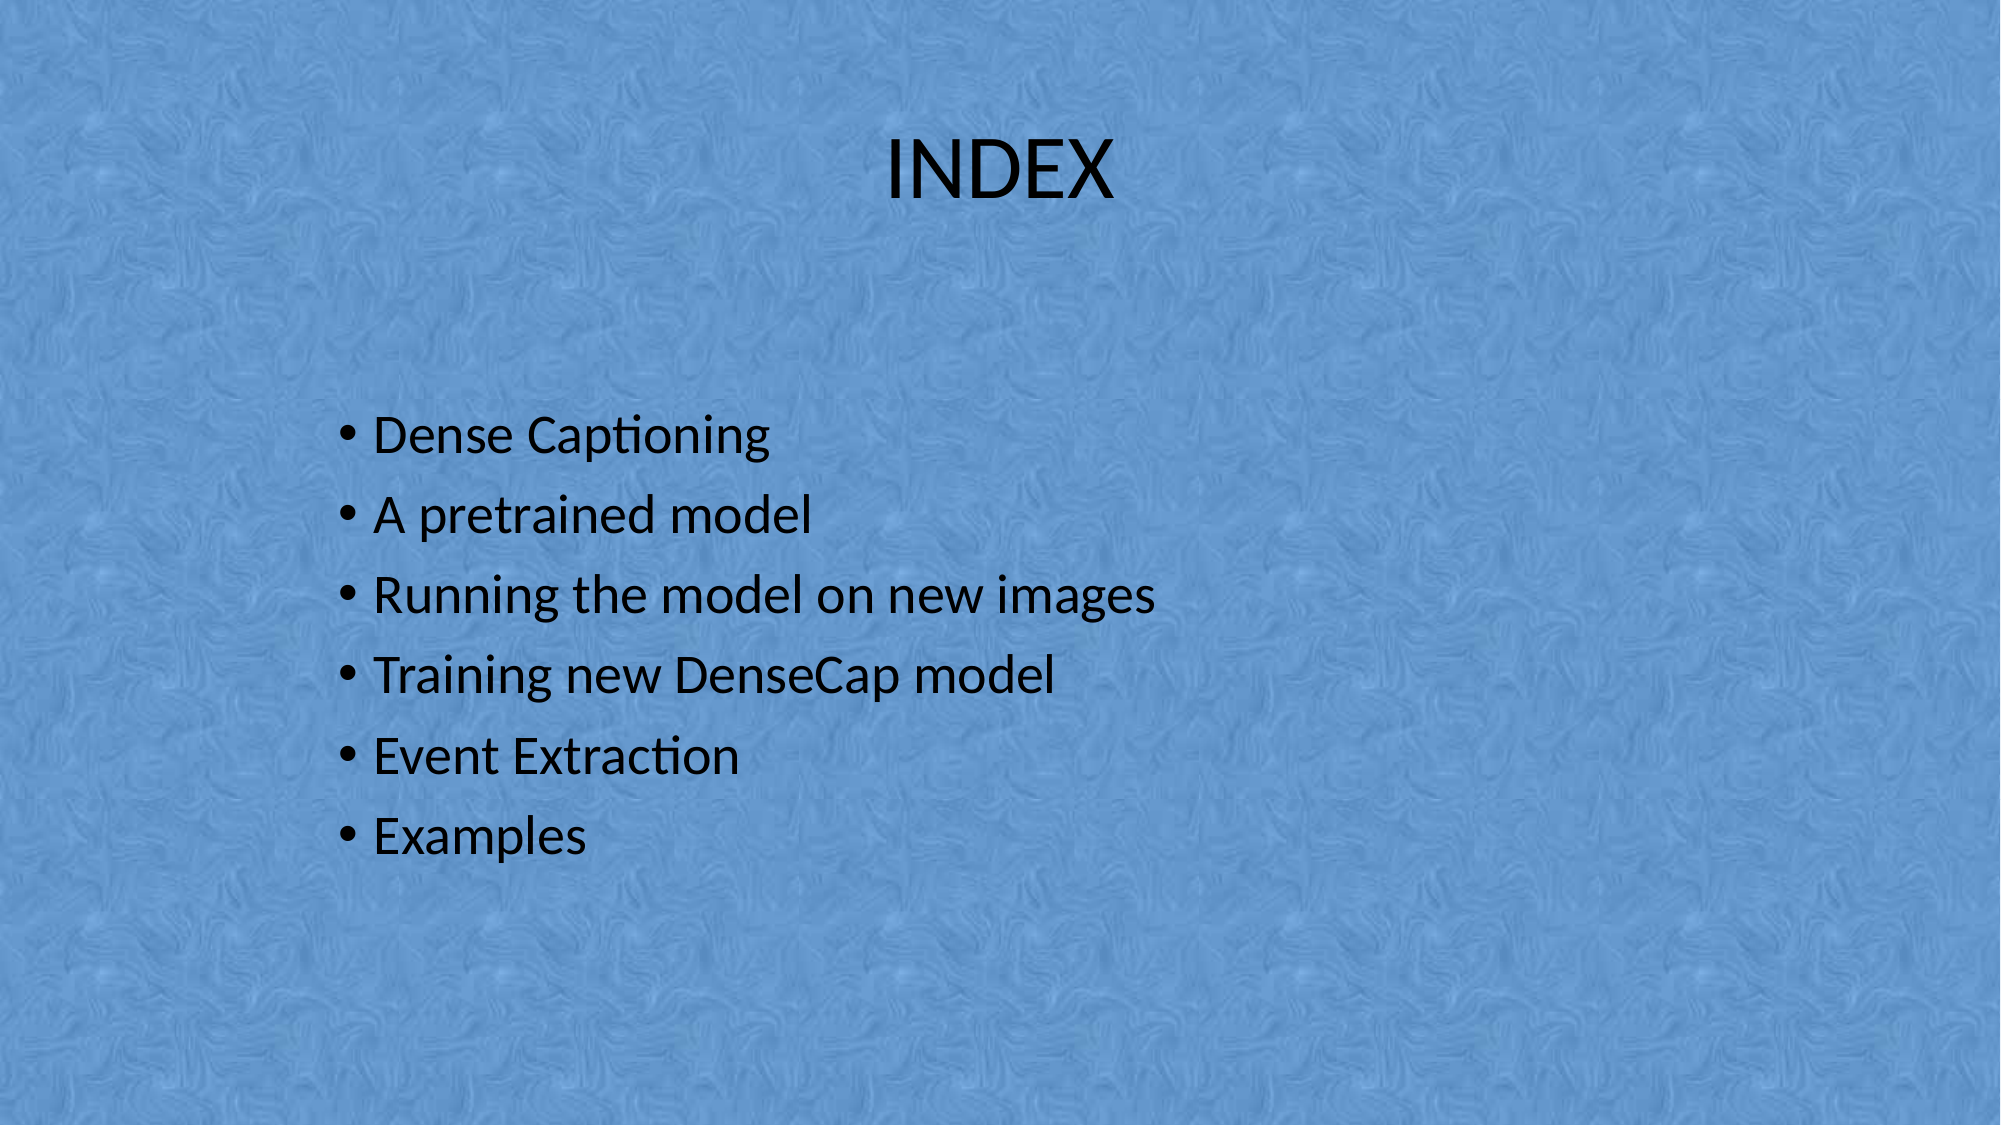

# INDEX

Dense Captioning
A pretrained model
Running the model on new images
Training new DenseCap model
Event Extraction
Examples